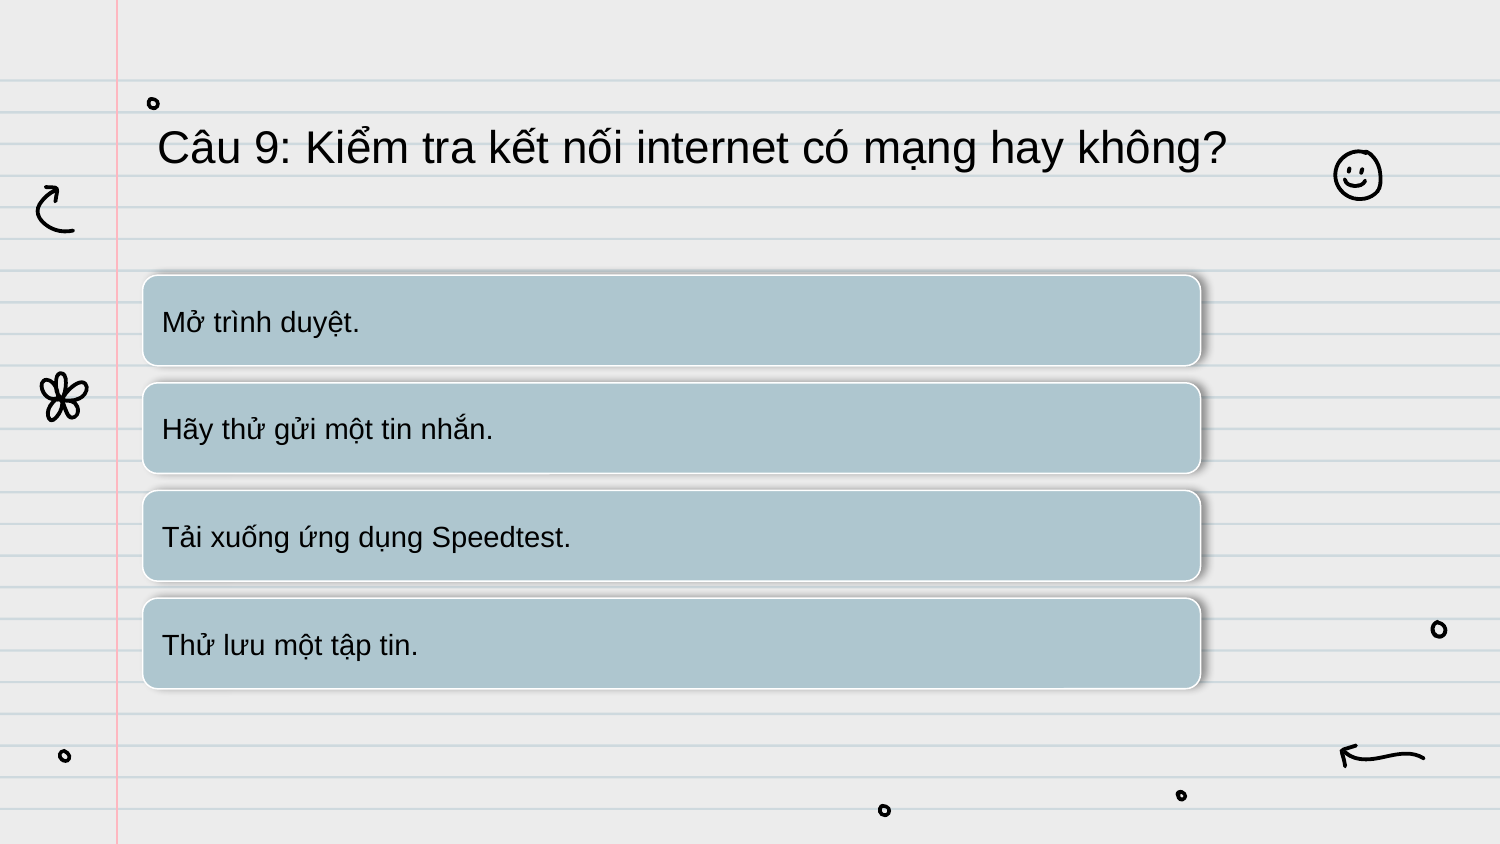

# Câu 9: Kiểm tra kết nối internet có mạng hay không?
Mở trình duyệt.
Hãy thử gửi một tin nhắn.
Tải xuống ứng dụng Speedtest.
Thử lưu một tập tin.